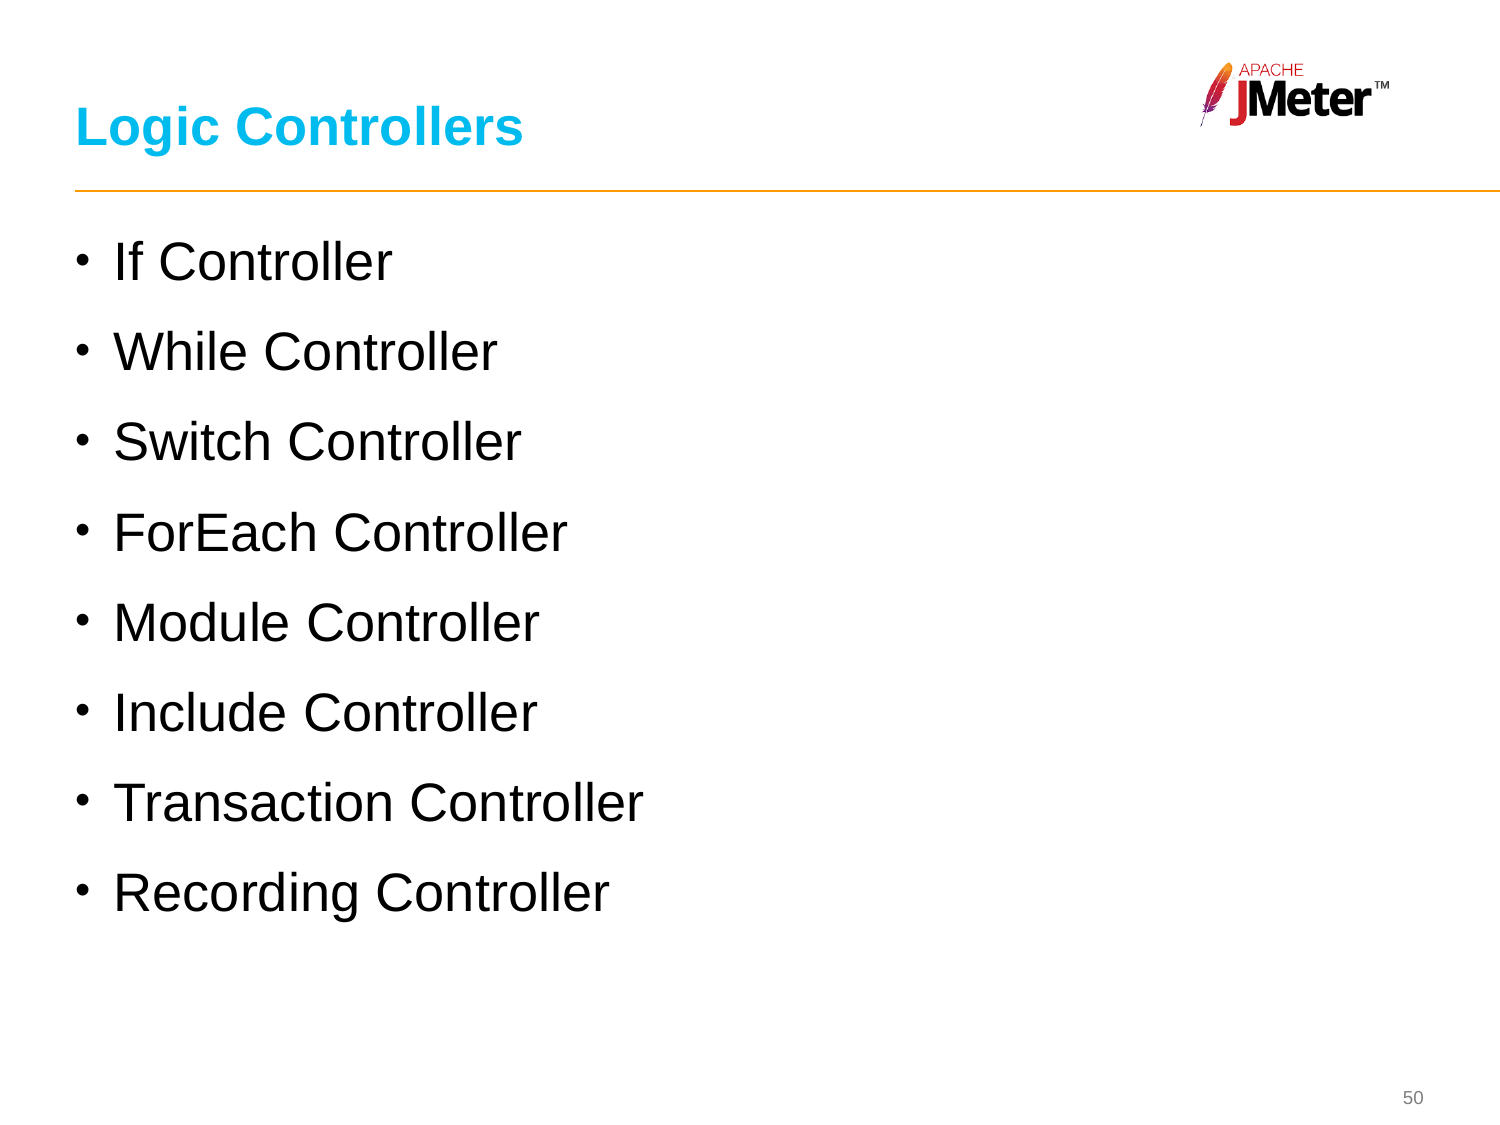

# Logic Controllers
If Controller
While Controller
Switch Controller
ForEach Controller
Module Controller
Include Controller
Transaction Controller
Recording Controller